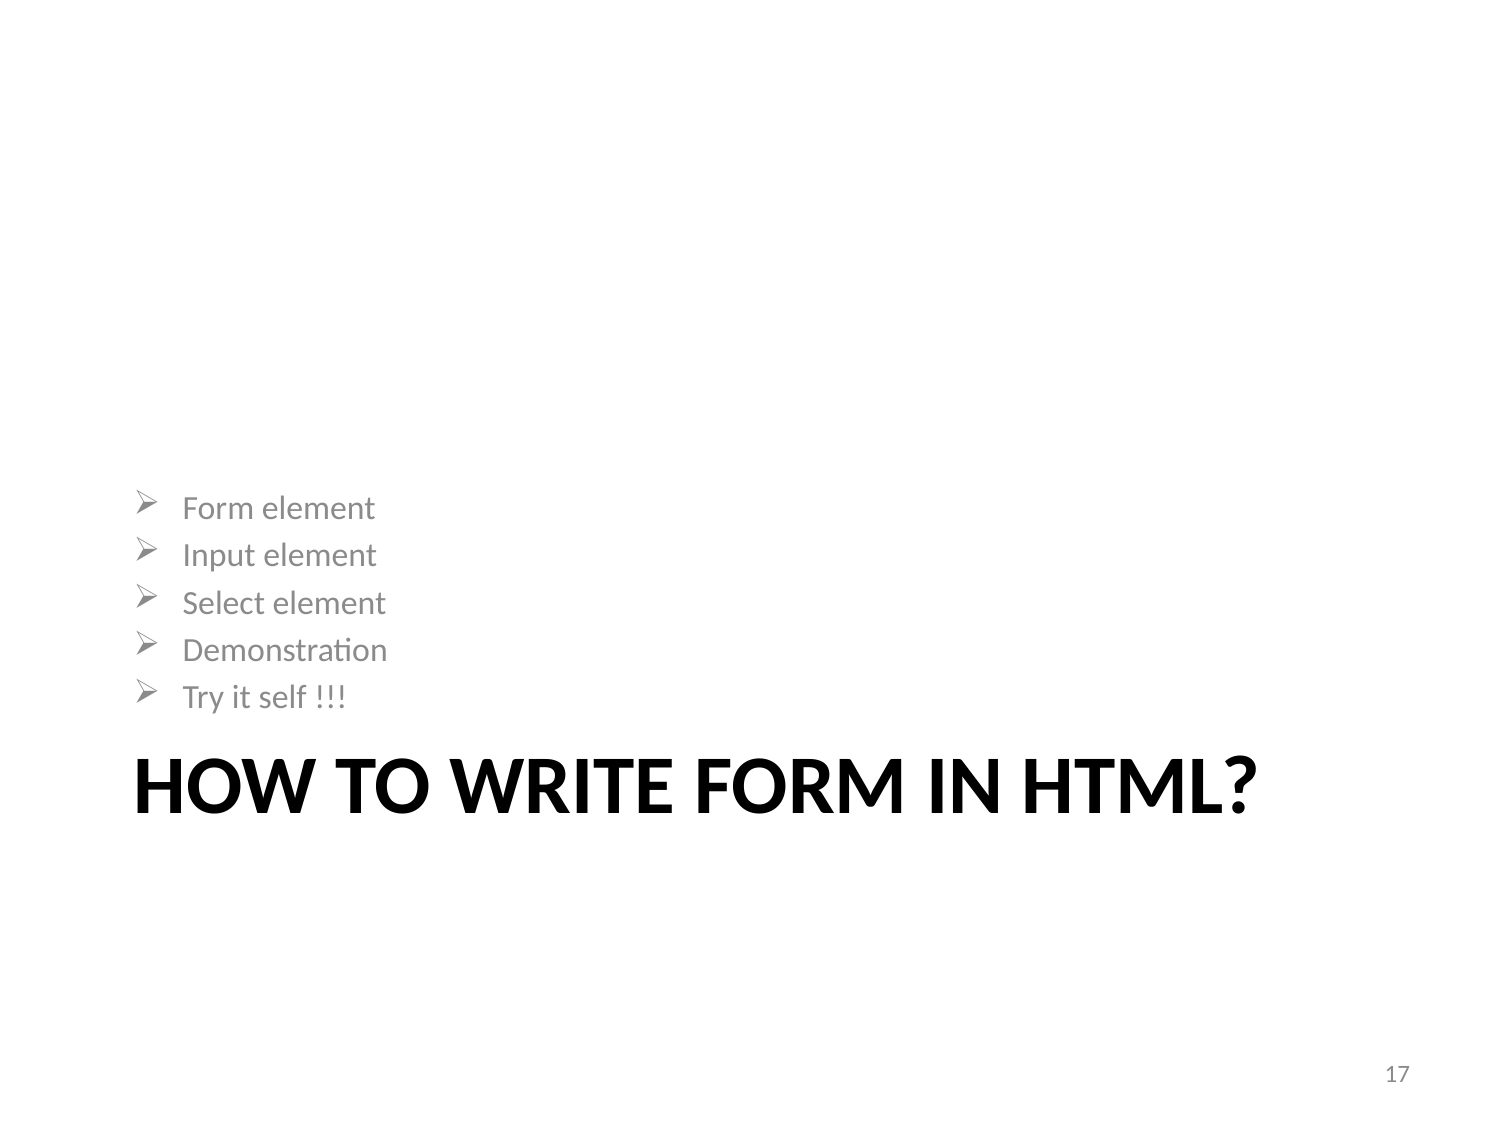

Form element
Input element
Select element
Demonstration
Try it self !!!
# How to write form in HTML?
17